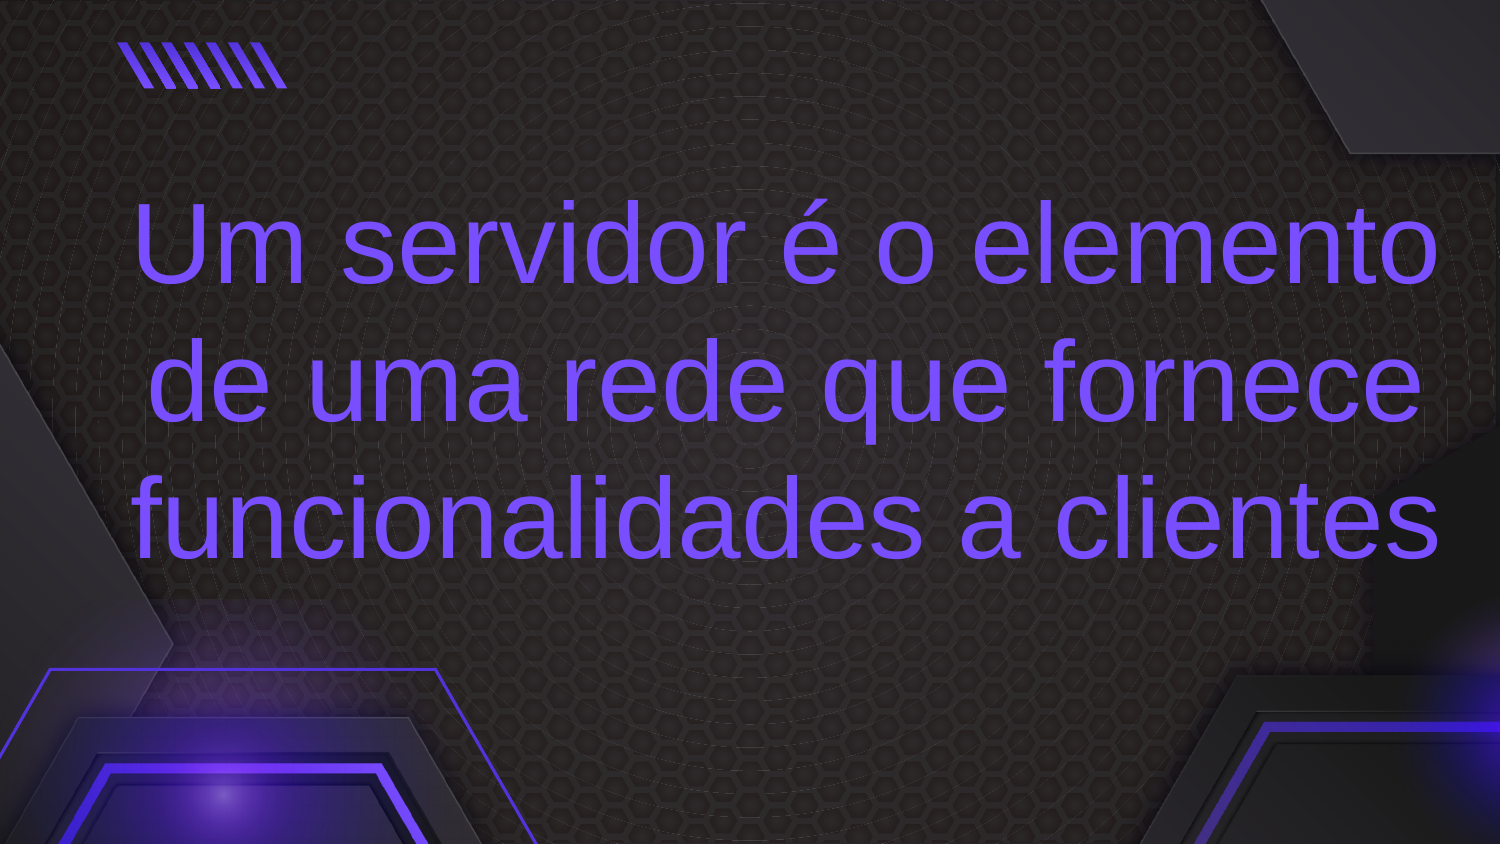

# Um servidor é o elemento de uma rede que fornece funcionalidades a clientes